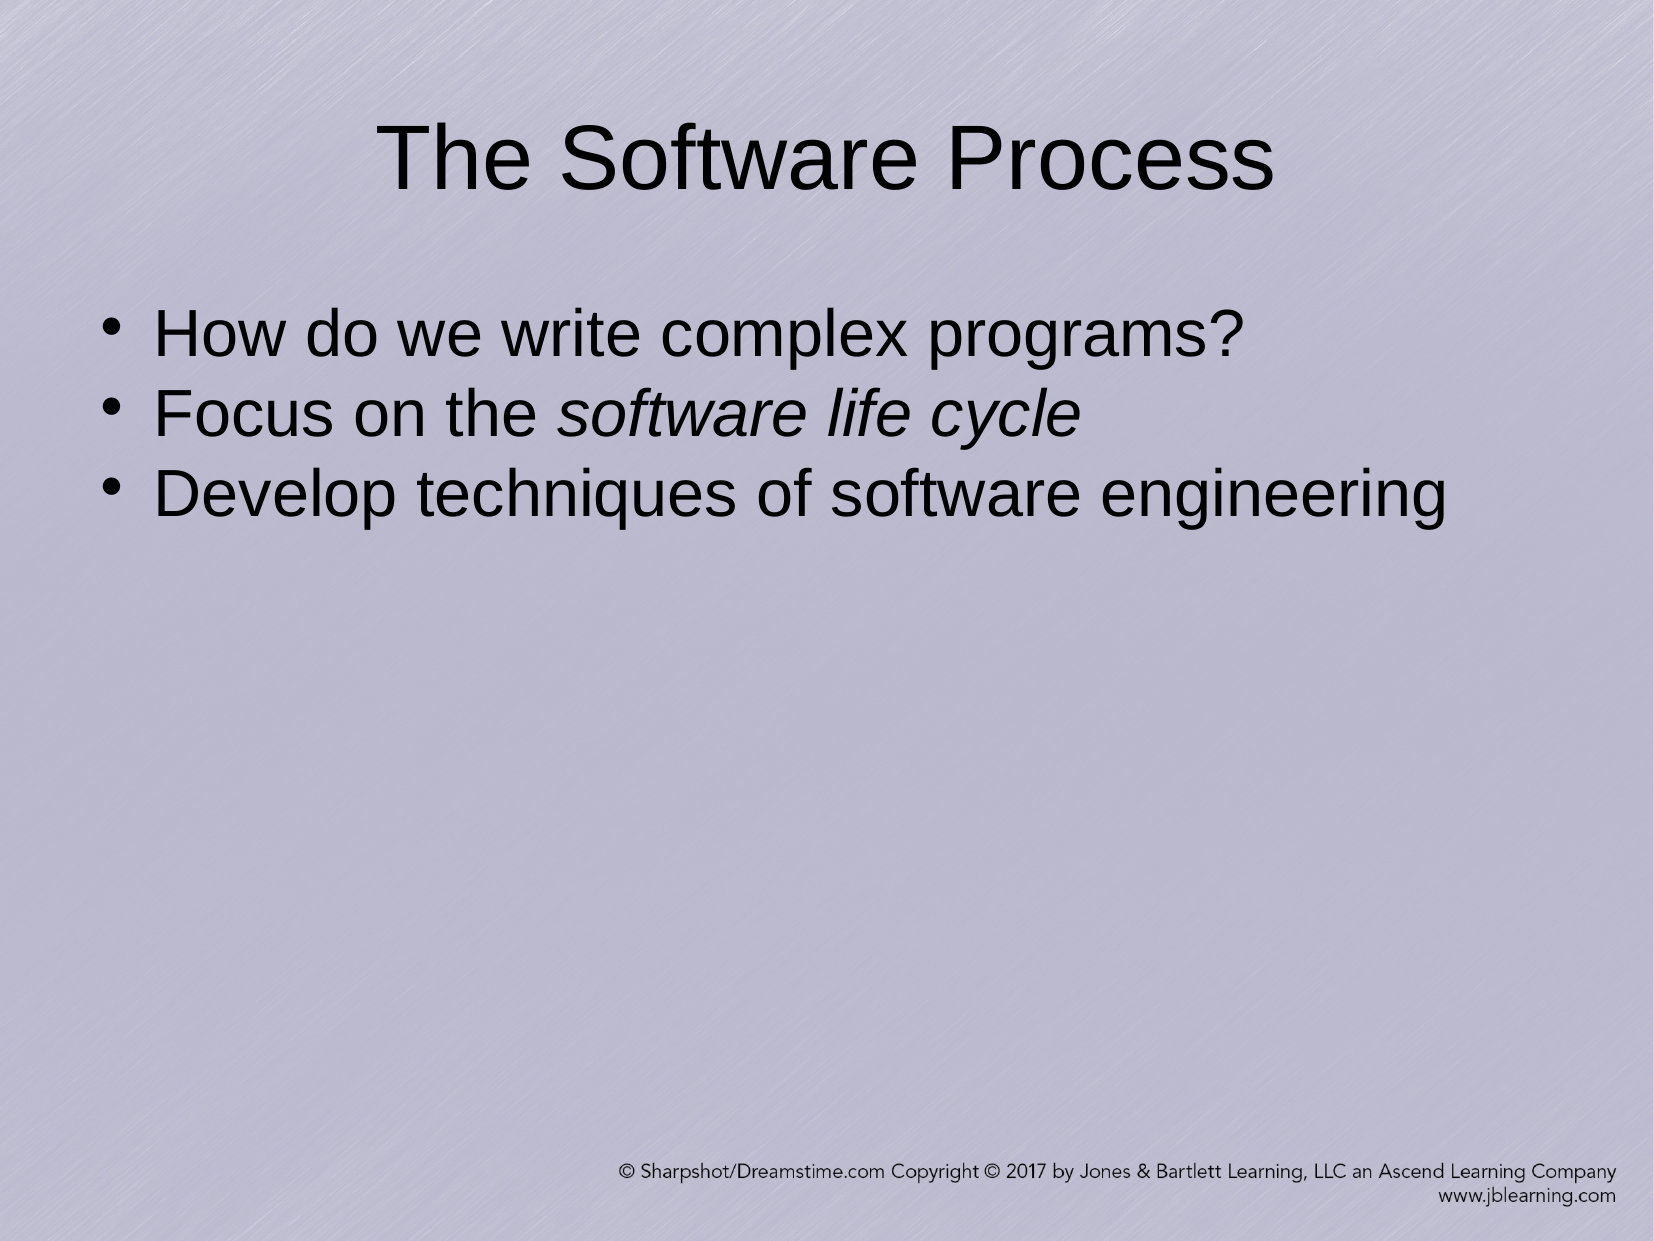

The Software Process
How do we write complex programs?
Focus on the software life cycle
Develop techniques of software engineering